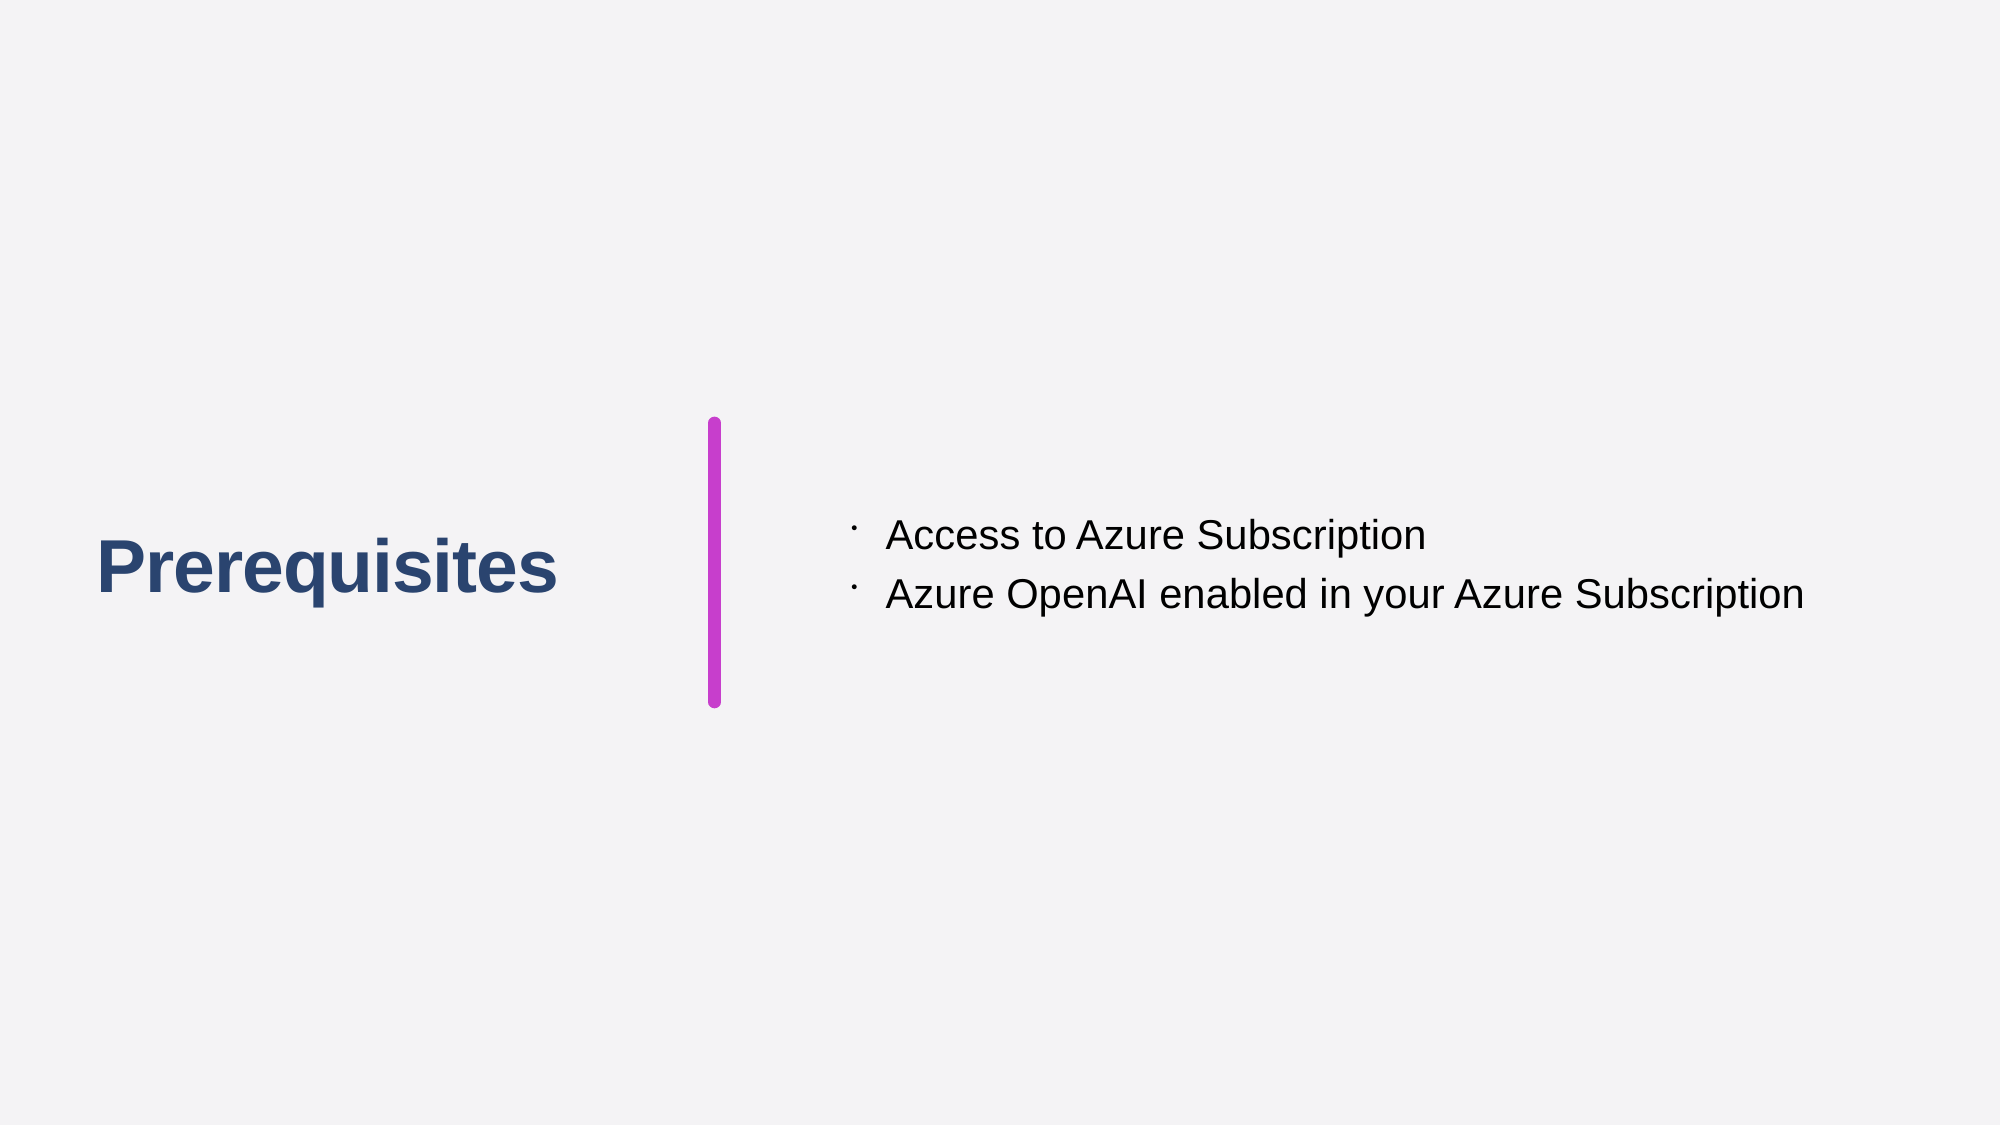

Access to Azure Subscription
Azure OpenAI enabled in your Azure Subscription
# Prerequisites